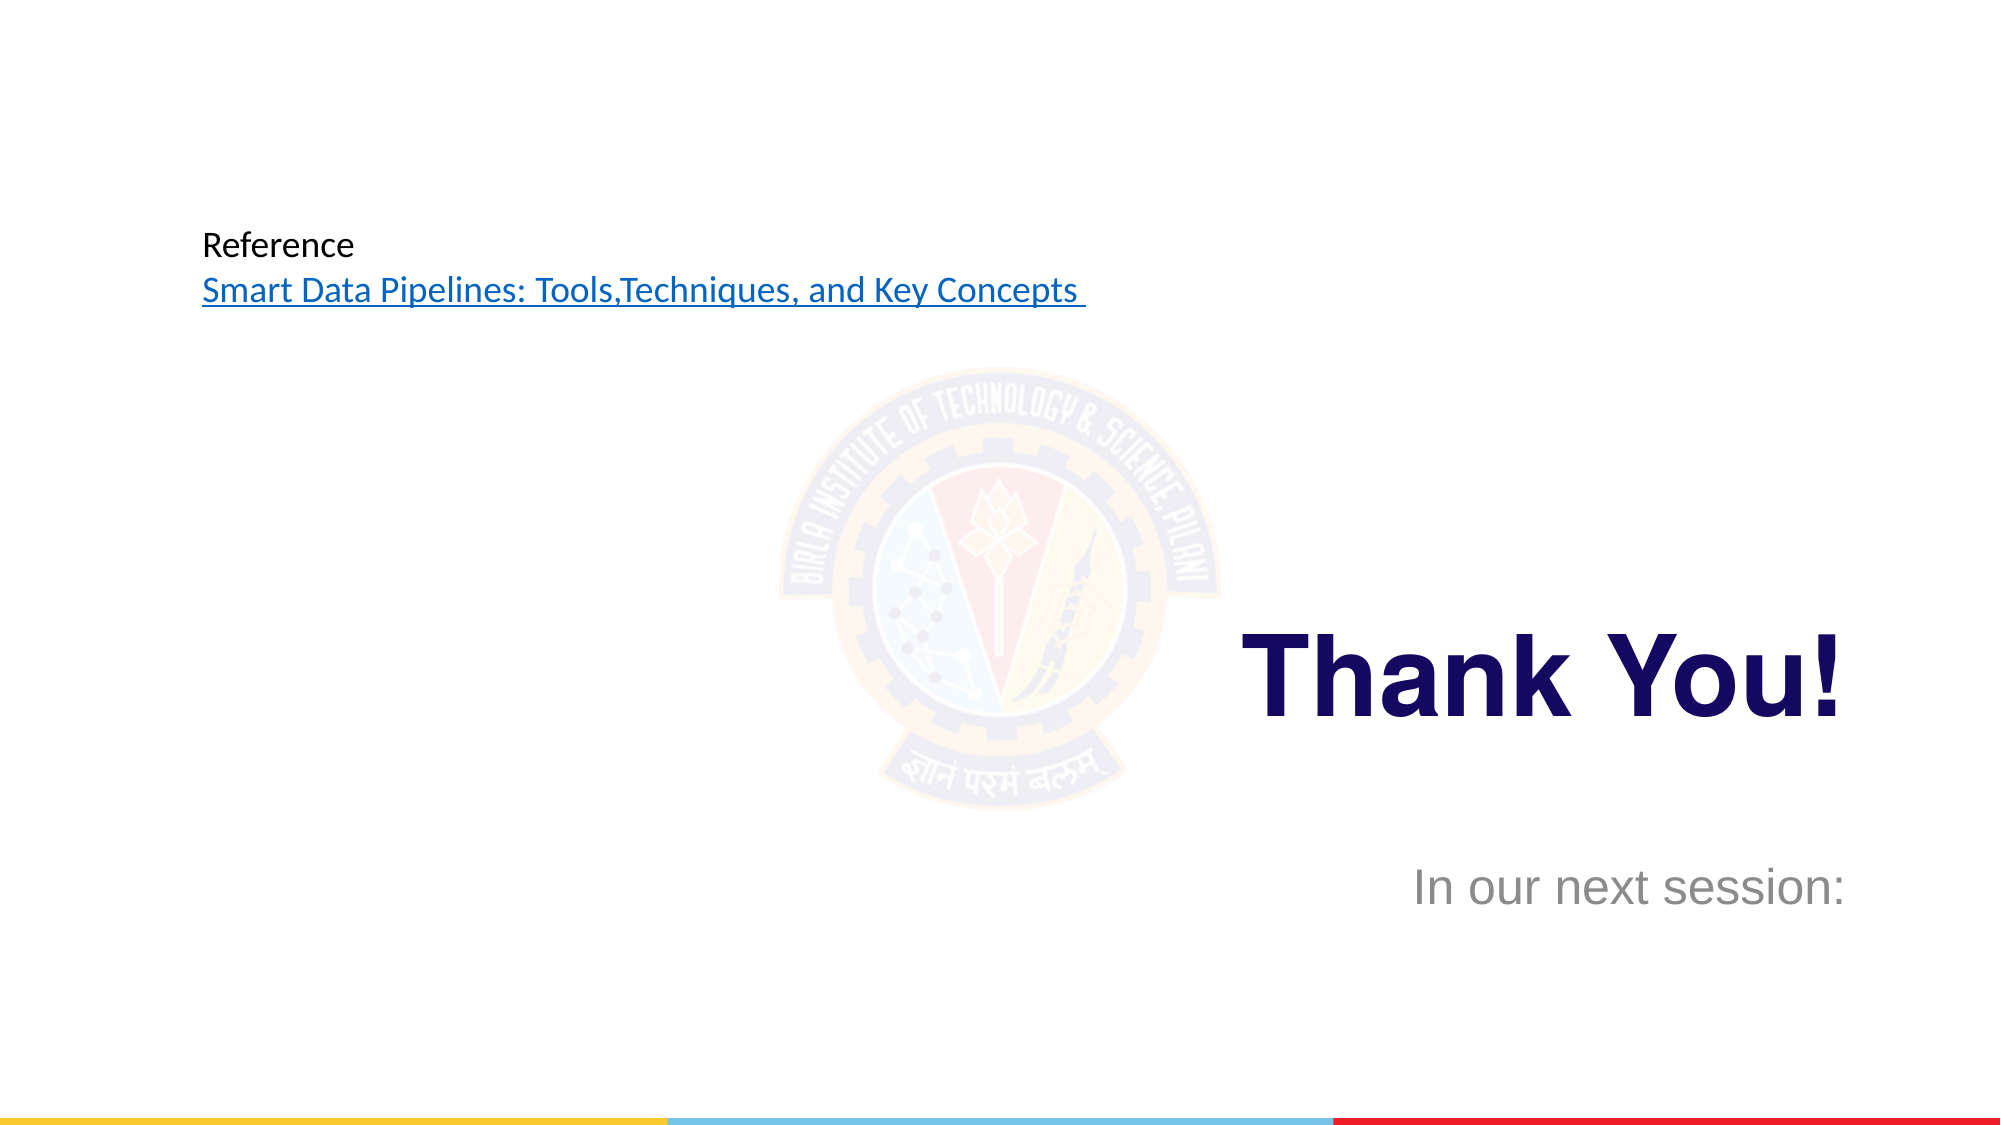

Reference
Smart Data Pipelines: Tools,Techniques, and Key Concepts
# Thank You!
In our next session: